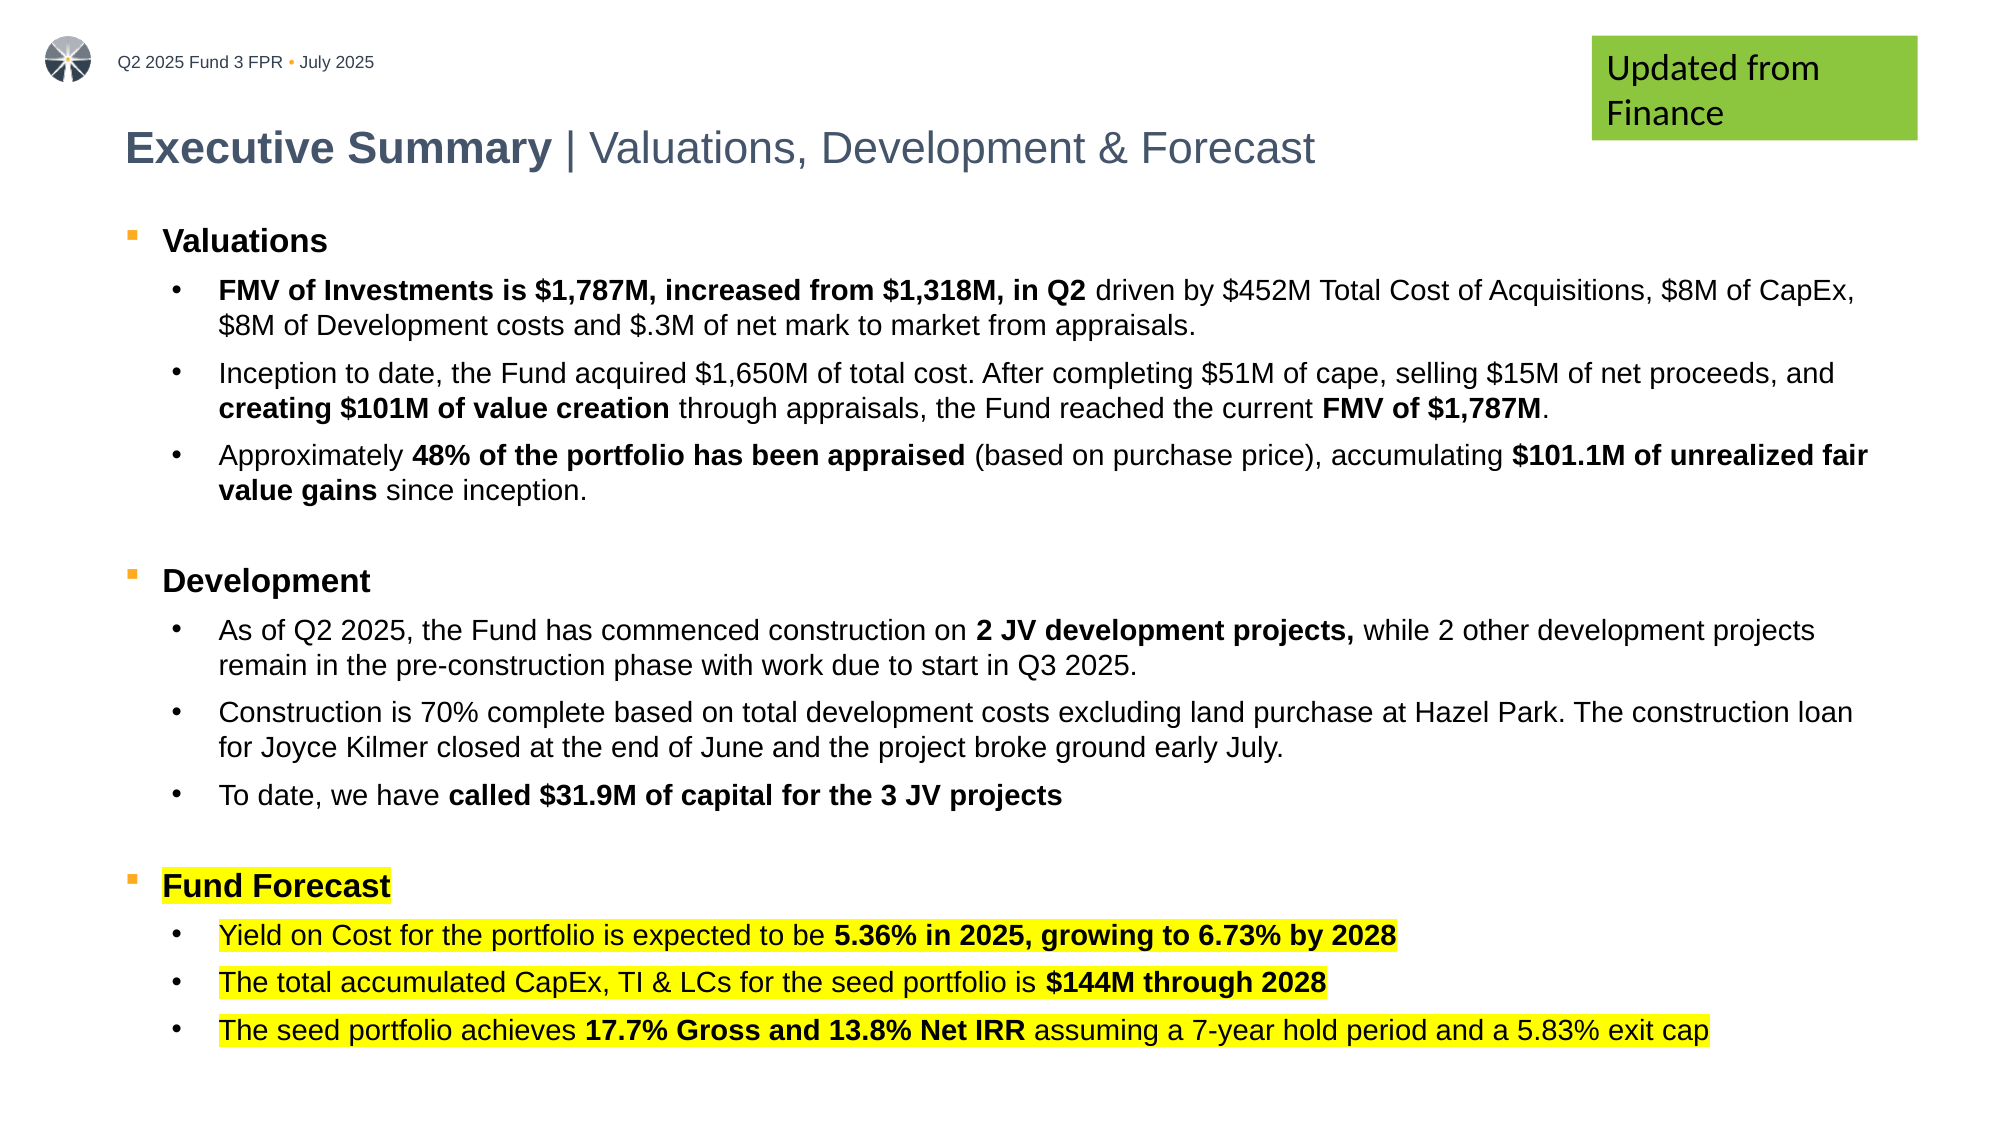

Updated from Finance
# Executive Summary | Valuations, Development & Forecast
Valuations
FMV of Investments is $1,787M, increased from $1,318M, in Q2 driven by $452M Total Cost of Acquisitions, $8M of CapEx, $8M of Development costs and $.3M of net mark to market from appraisals.
Inception to date, the Fund acquired $1,650M of total cost. After completing $51M of cape, selling $15M of net proceeds, and creating $101M of value creation through appraisals, the Fund reached the current FMV of $1,787M.
Approximately 48% of the portfolio has been appraised (based on purchase price), accumulating $101.1M of unrealized fair value gains since inception.

Development
As of Q2 2025, the Fund has commenced construction on 2 JV development projects, while 2 other development projects remain in the pre-construction phase with work due to start in Q3 2025.
Construction is 70% complete based on total development costs excluding land purchase at Hazel Park. The construction loan for Joyce Kilmer closed at the end of June and the project broke ground early July.
To date, we have called $31.9M of capital for the 3 JV projects

Fund Forecast
Yield on Cost for the portfolio is expected to be 5.36% in 2025, growing to 6.73% by 2028
The total accumulated CapEx, TI & LCs for the seed portfolio is $144M through 2028
The seed portfolio achieves 17.7% Gross and 13.8% Net IRR assuming a 7-year hold period and a 5.83% exit cap